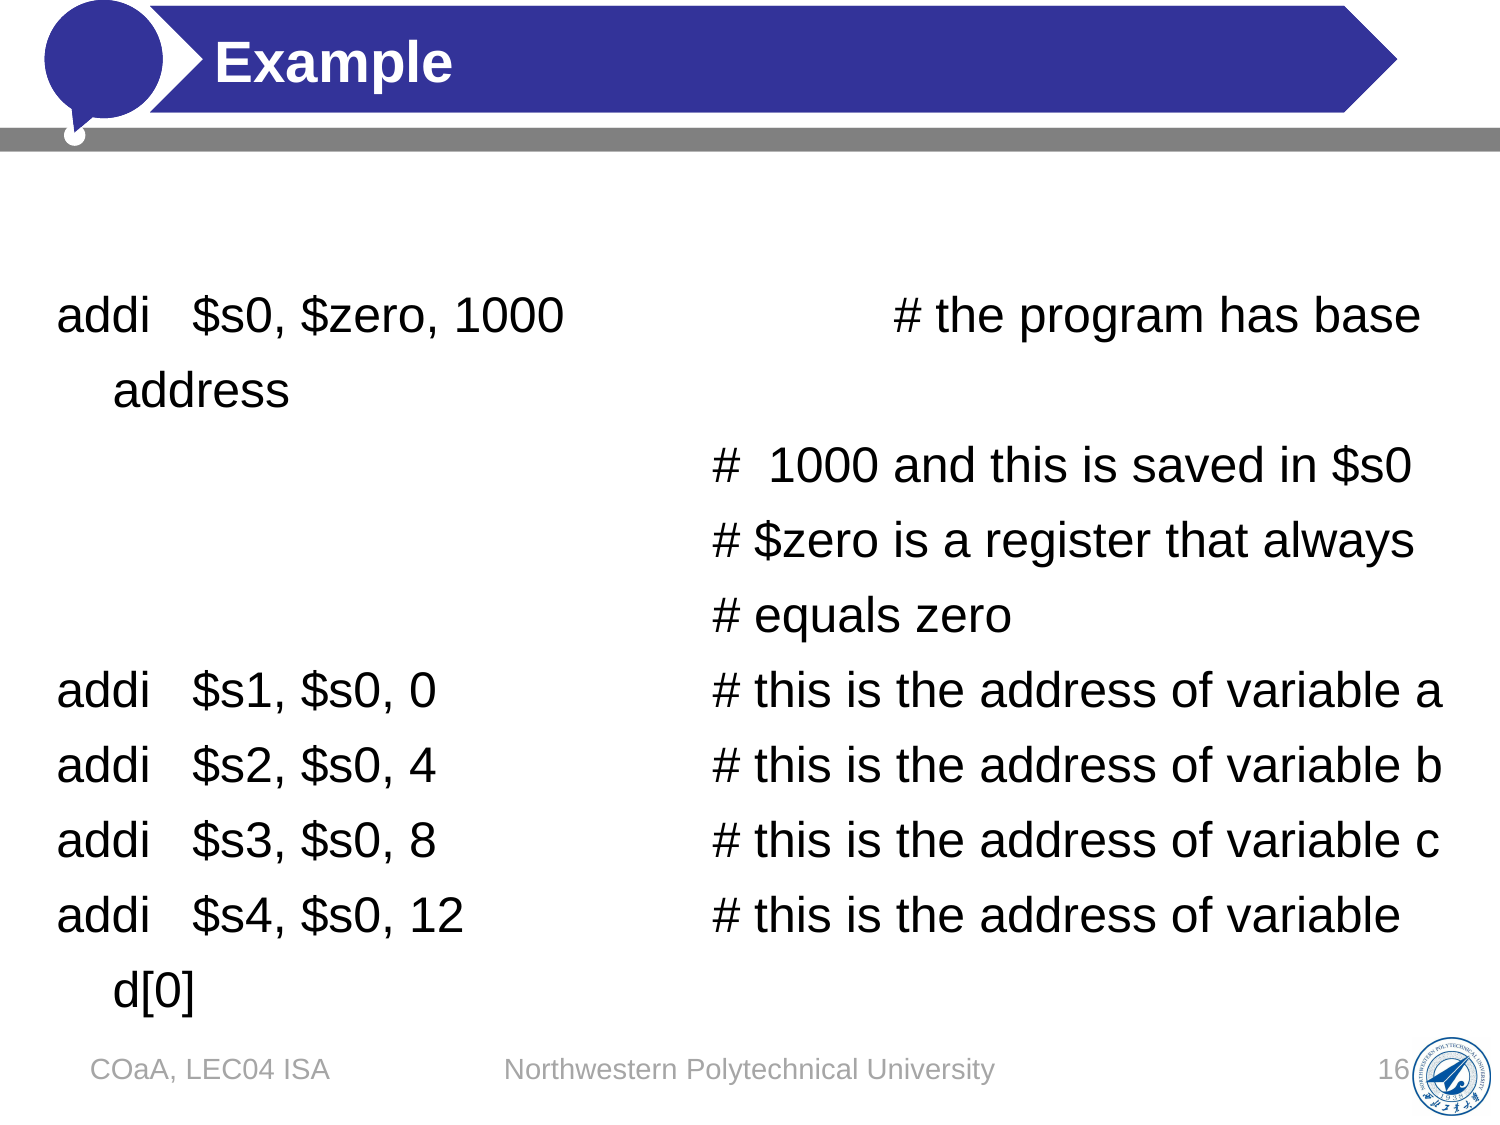

# Example

addi   $s0, $zero, 1000	             # the program has base address
					#  1000 and this is saved in $s0
					# $zero is a register that always
					# equals zero
addi   $s1, $s0, 0		# this is the address of variable a
addi   $s2, $s0, 4		# this is the address of variable b
addi   $s3, $s0, 8		# this is the address of variable c
addi   $s4, $s0, 12		# this is the address of variable d[0]
COaA, LEC04 ISA
Northwestern Polytechnical University
16